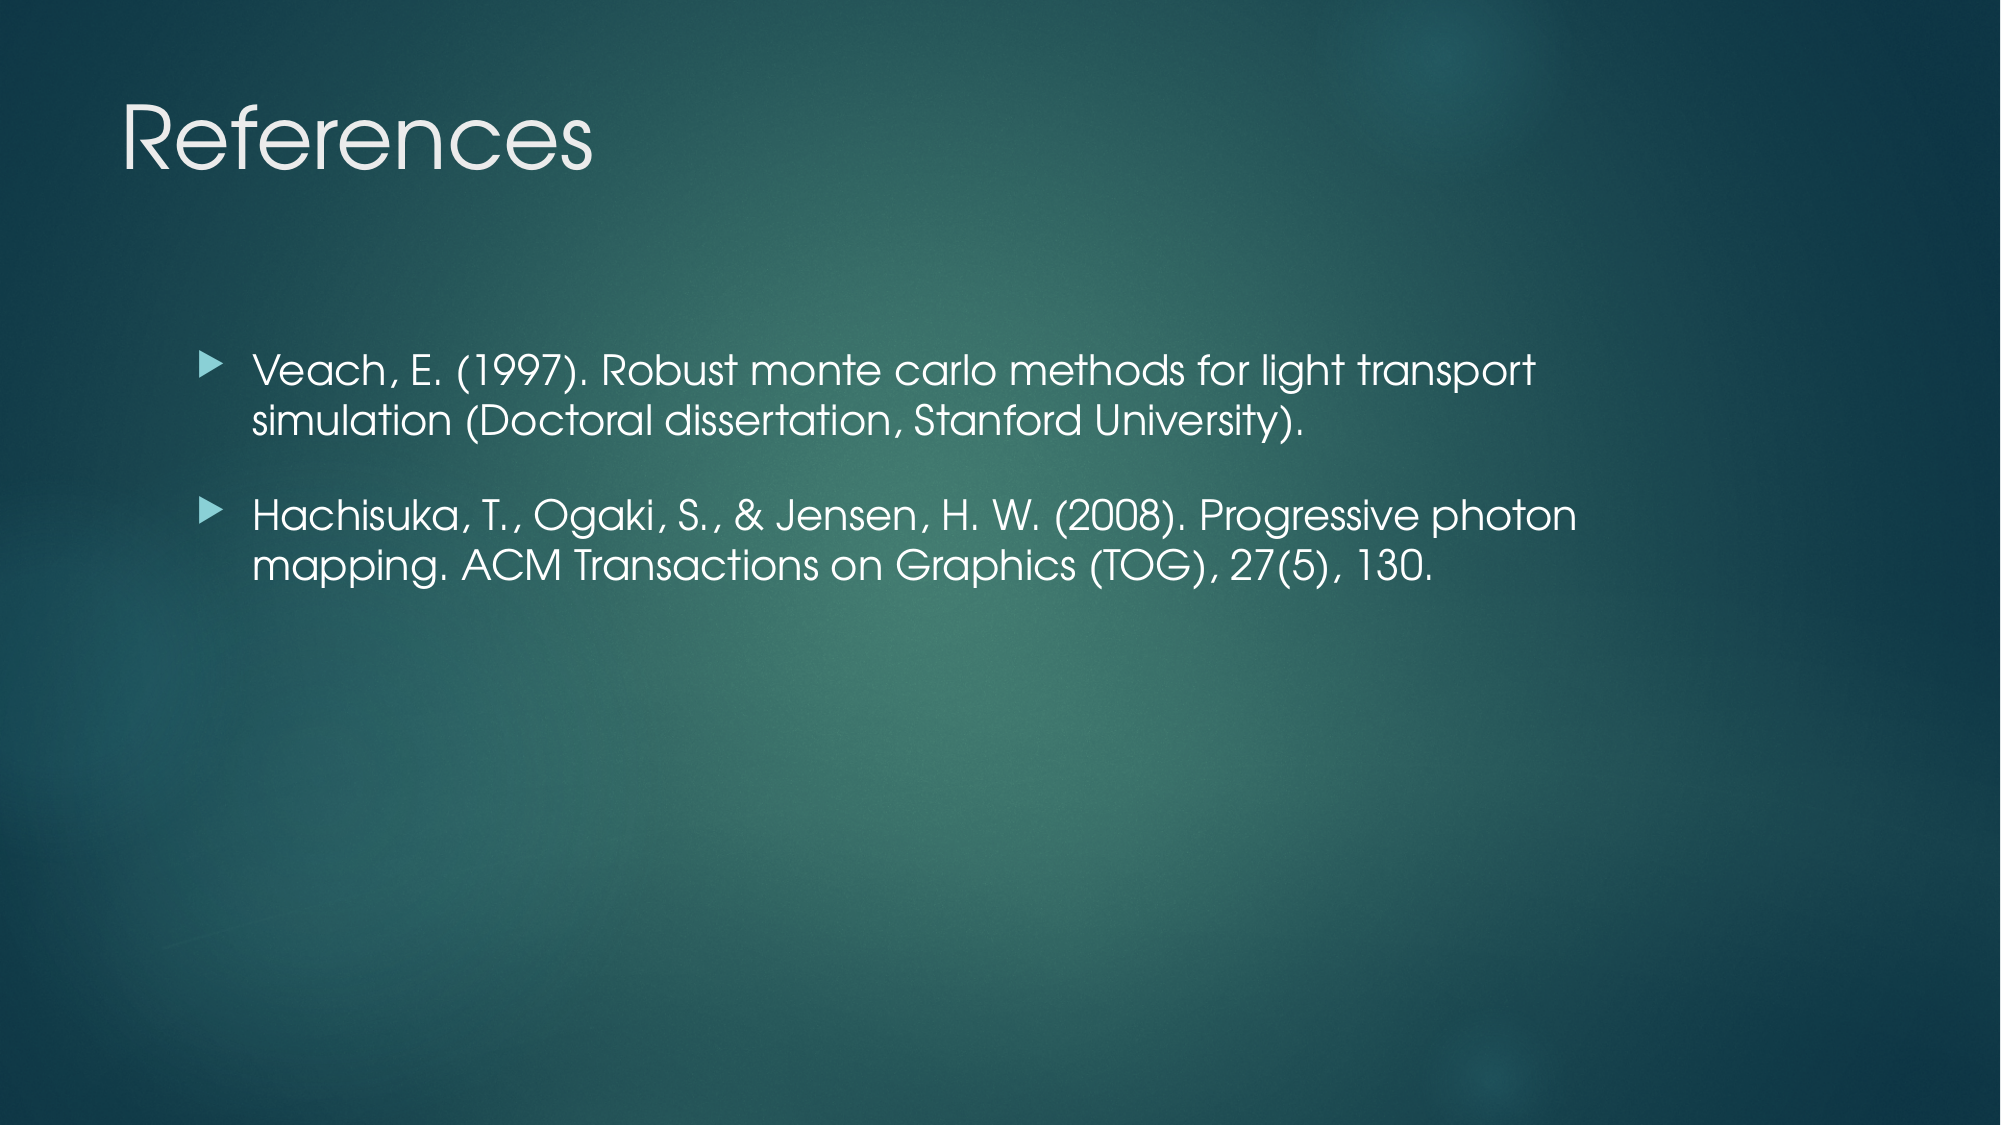

References
Veach, E. (1997). Robust monte carlo methods for light transport simulation (Doctoral dissertation, Stanford University).

Hachisuka, T., Ogaki, S., & Jensen, H. W. (2008). Progressive photon mapping. ACM Transactions on Graphics (TOG), 27(5), 130.